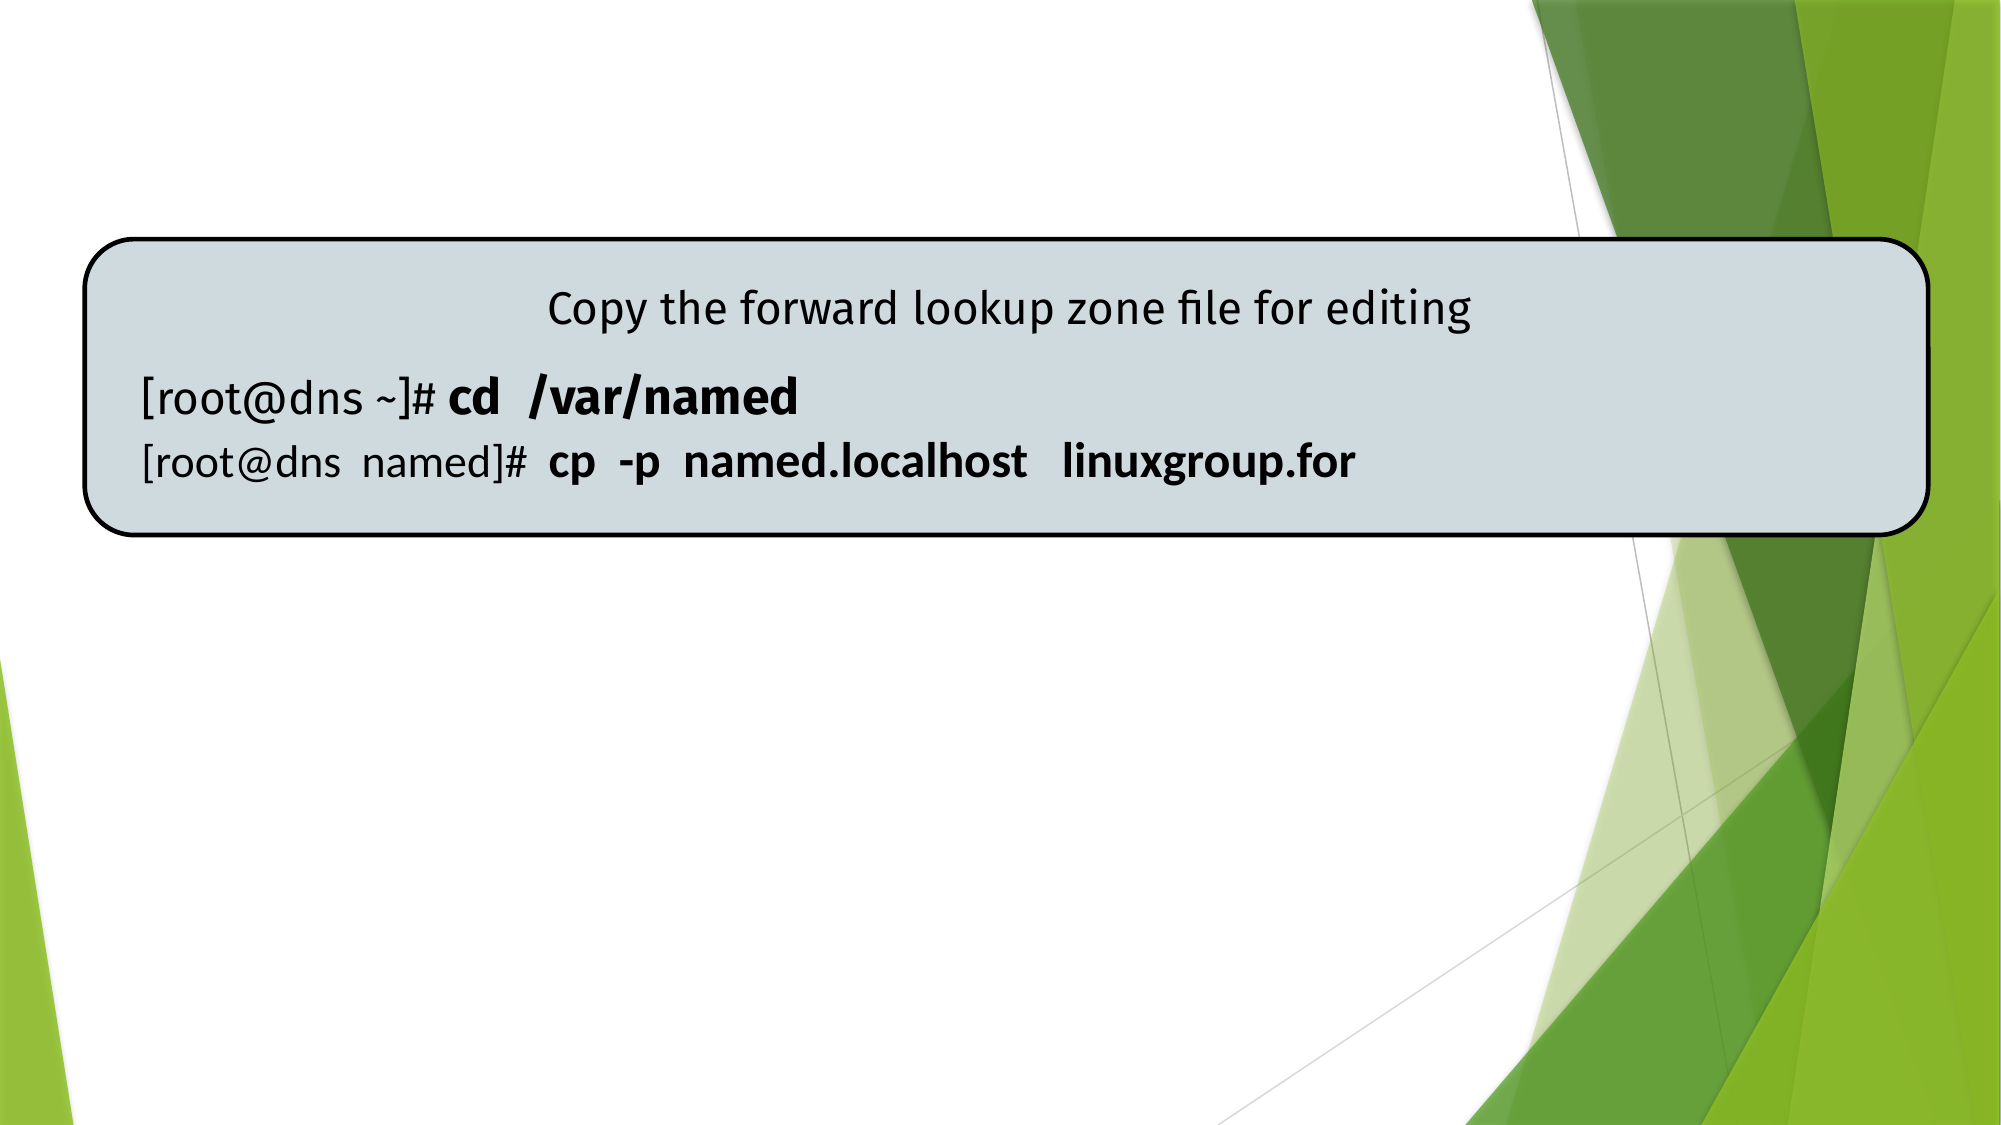

# DNS Server Configuration

Copy the forward lookup zone file for editing
[root@dns ~]# cd  /var/named
[root@dns  named]#  cp  -p  named.localhost   linuxgroup.for